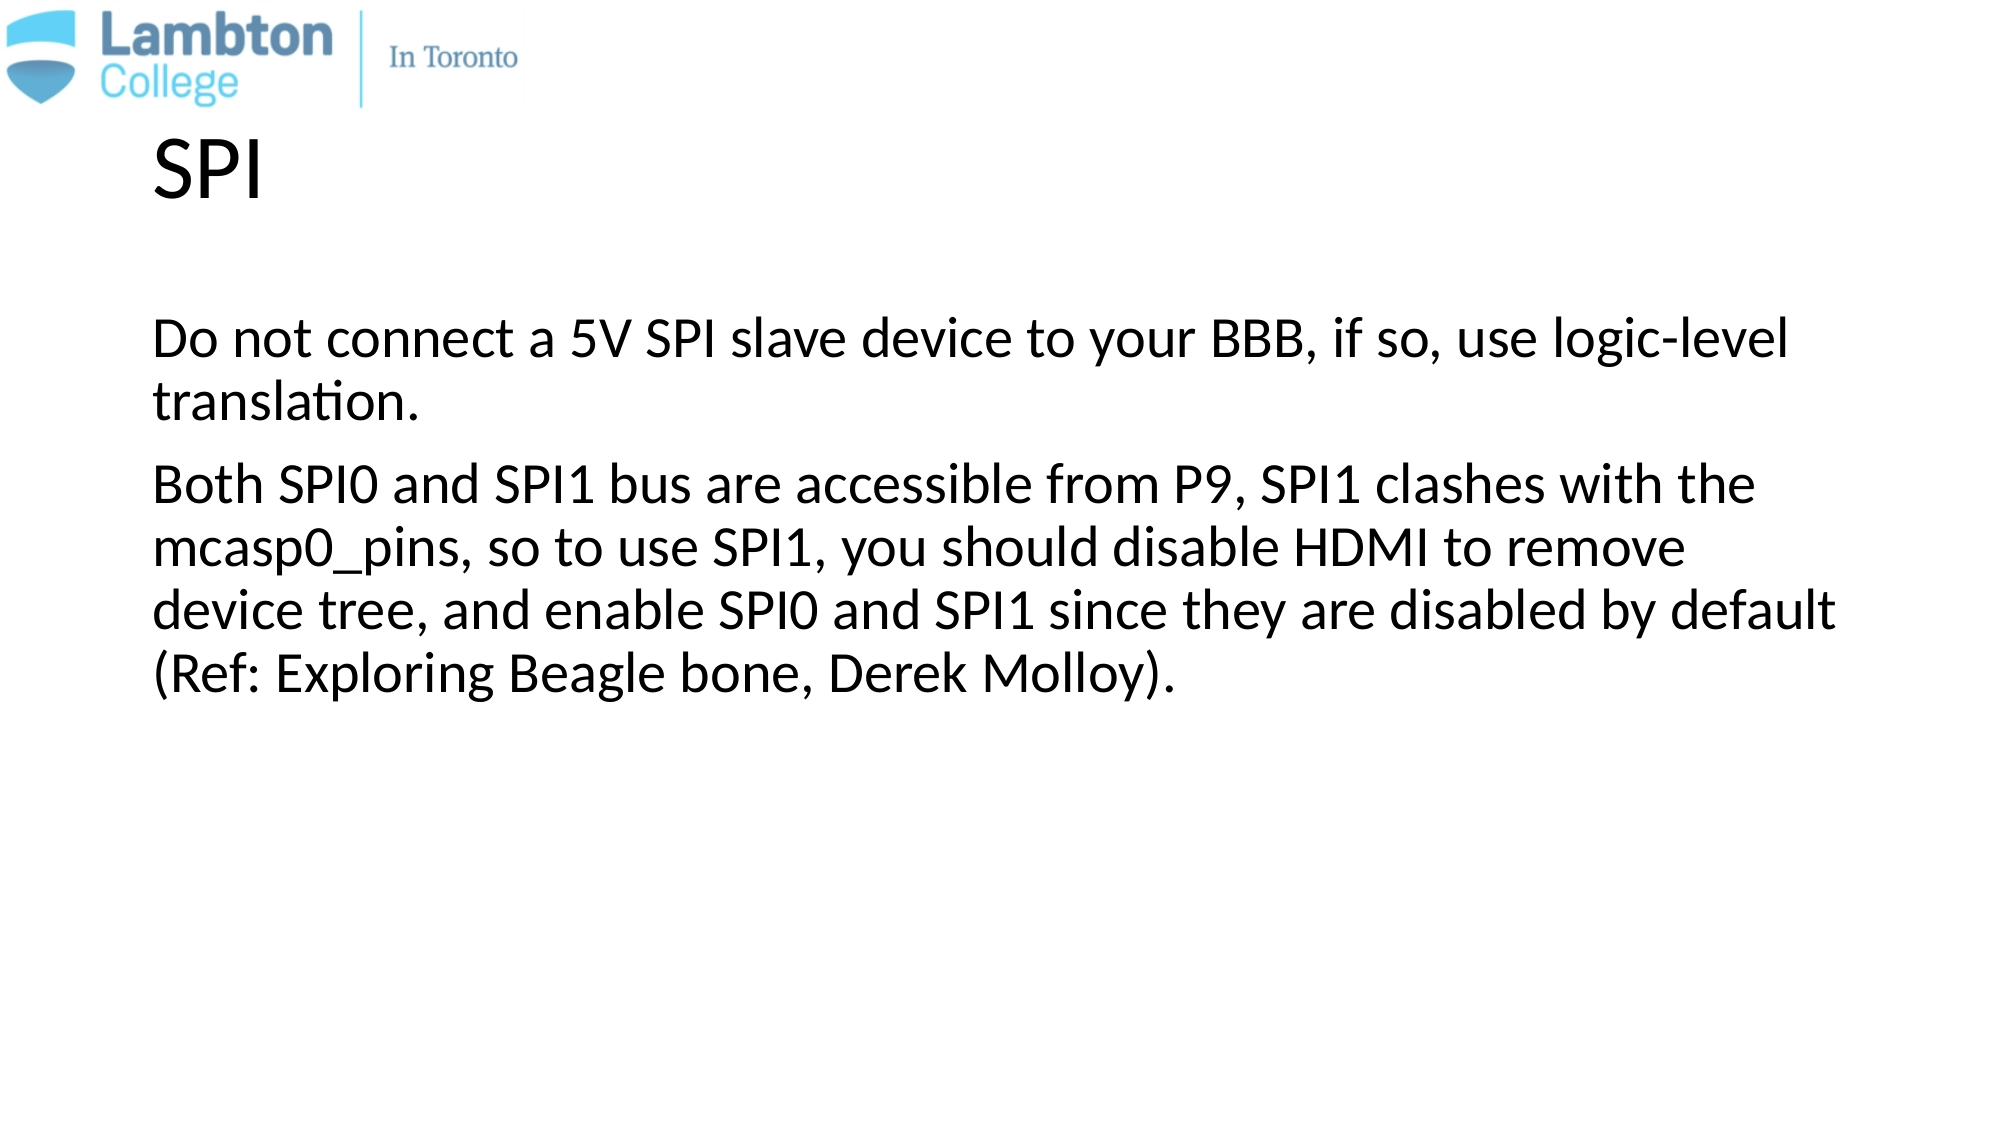

# SPI
Do not connect a 5V SPI slave device to your BBB, if so, use logic-level translation.
Both SPI0 and SPI1 bus are accessible from P9, SPI1 clashes with the mcasp0_pins, so to use SPI1, you should disable HDMI to remove device tree, and enable SPI0 and SPI1 since they are disabled by default (Ref: Exploring Beagle bone, Derek Molloy).